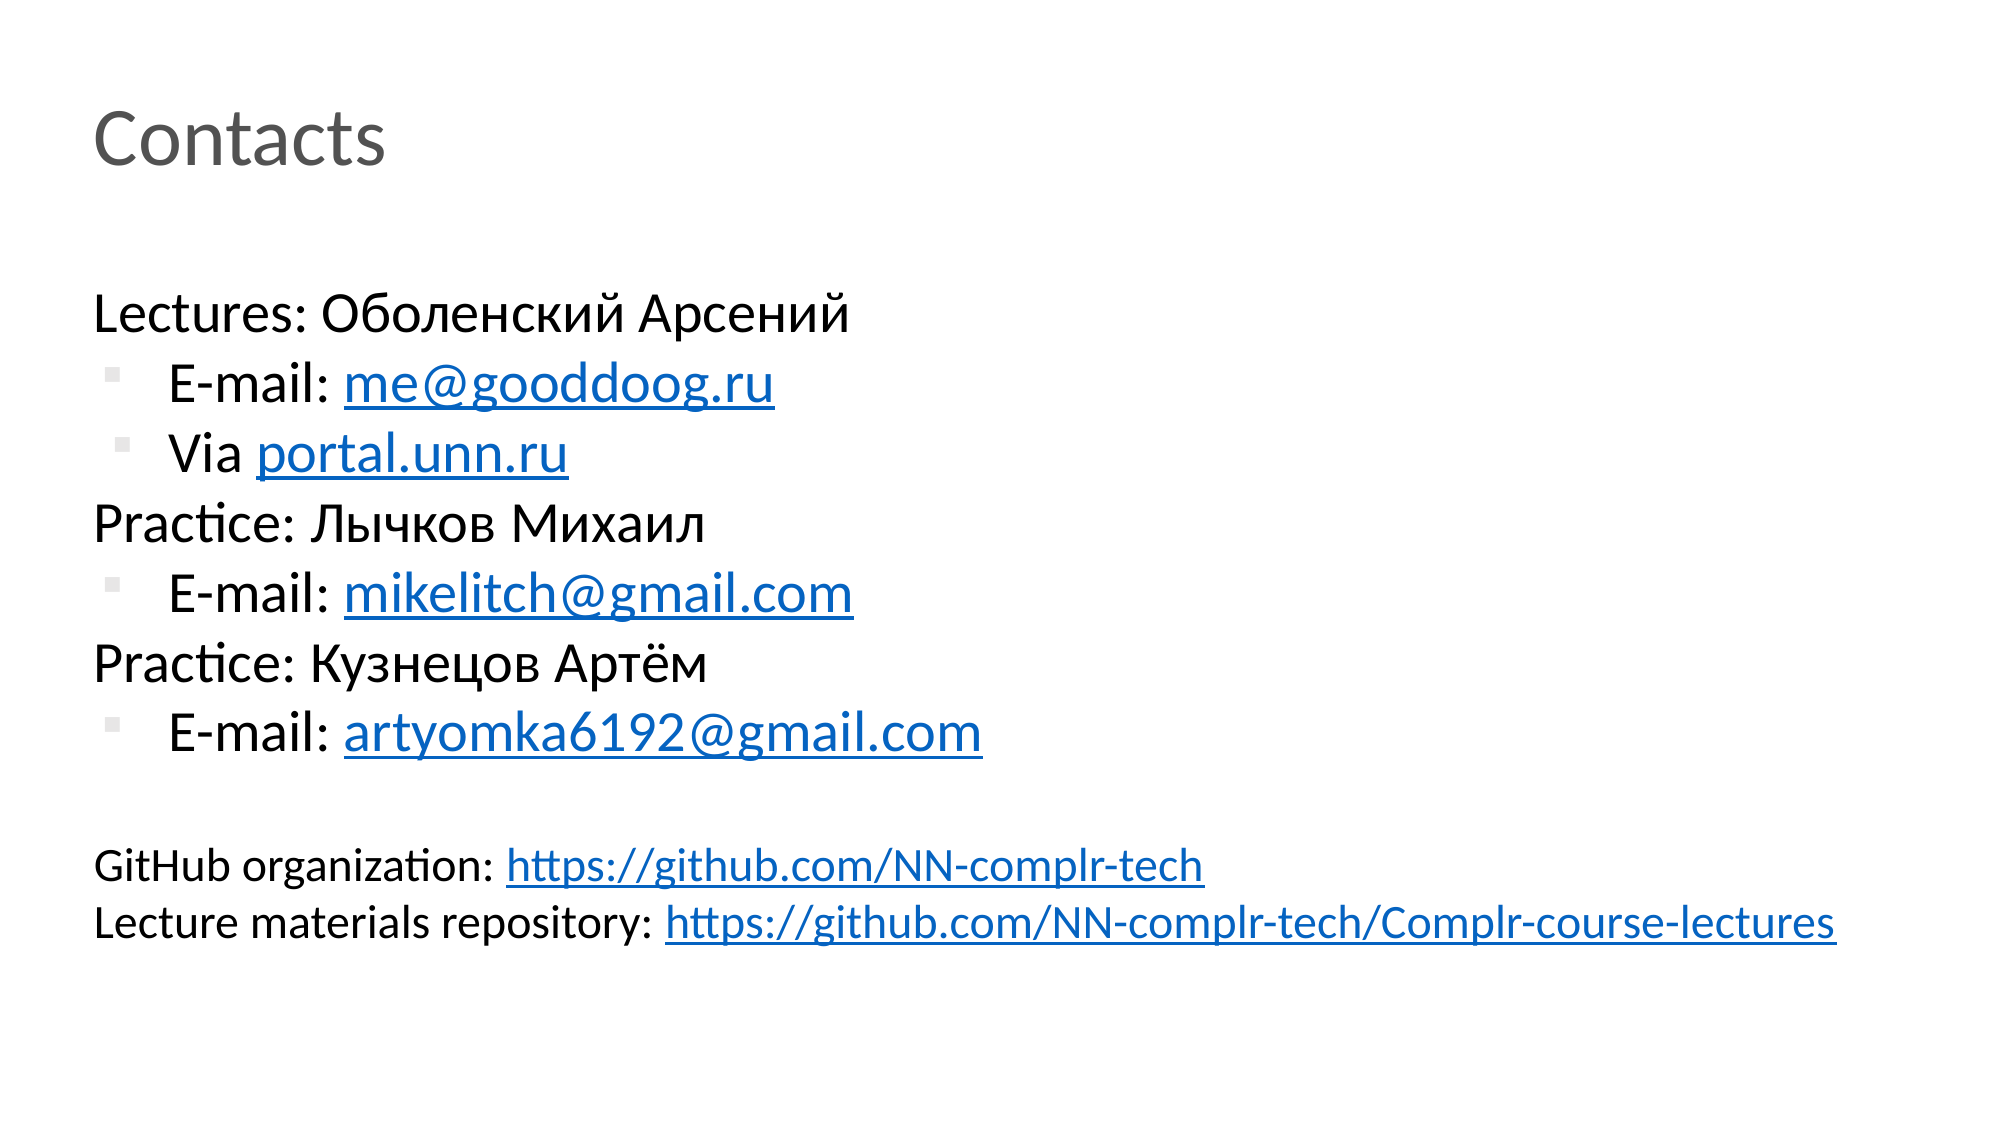

# Contacts
Lectures: Оболенский Арсений
E-mail: me@gooddoog.ru
Via portal.unn.ru
Practice: Лычков Михаил
E-mail: mikelitch@gmail.com
Practice: Кузнецов Артём
E-mail: artyomka6192@gmail.com

GitHub organization: https://github.com/NN-complr-tech
Lecture materials repository: https://github.com/NN-complr-tech/Complr-course-lectures